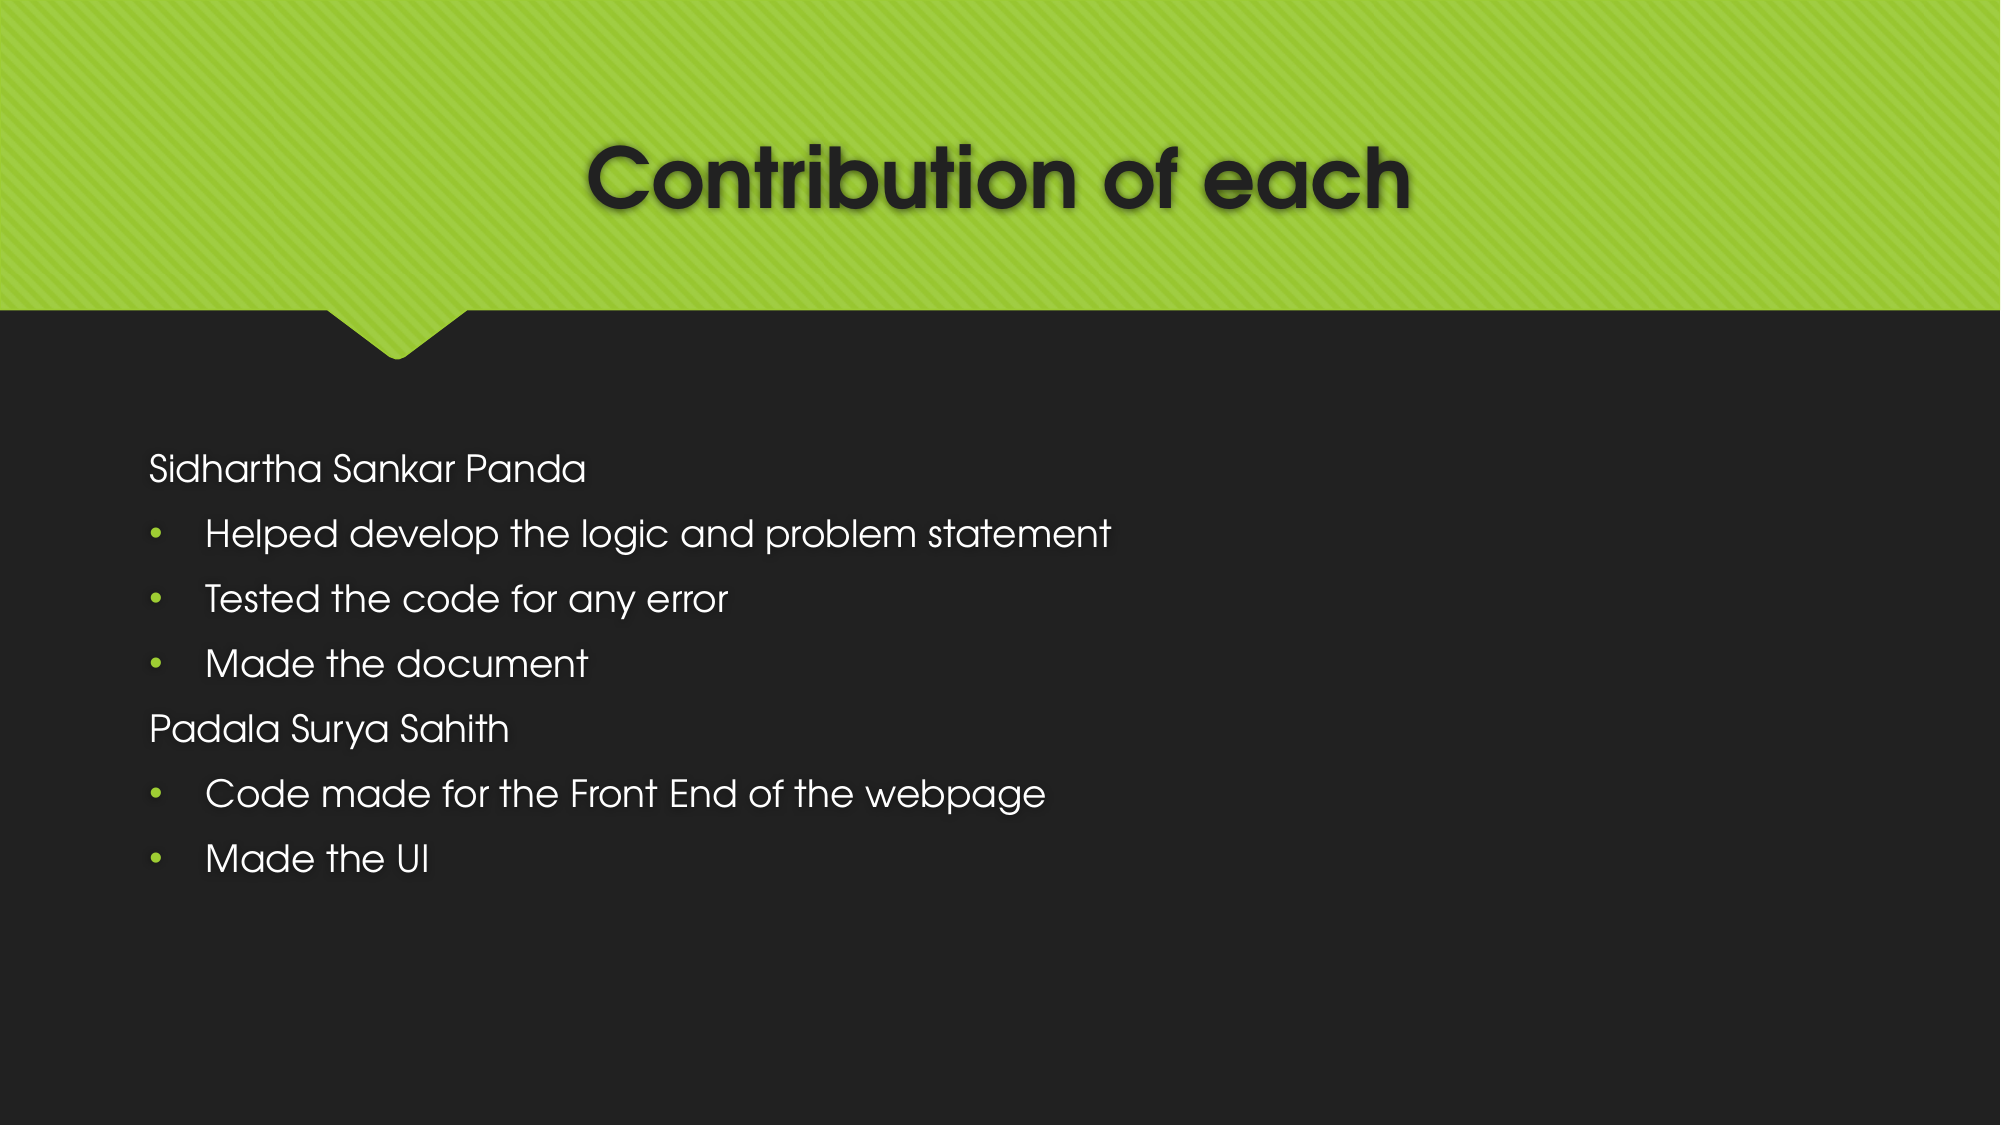

# Contribution of each
Sidhartha Sankar Panda
Helped develop the logic and problem statement
Tested the code for any error
Made the document
Padala Surya Sahith
Code made for the Front End of the webpage
Made the UI